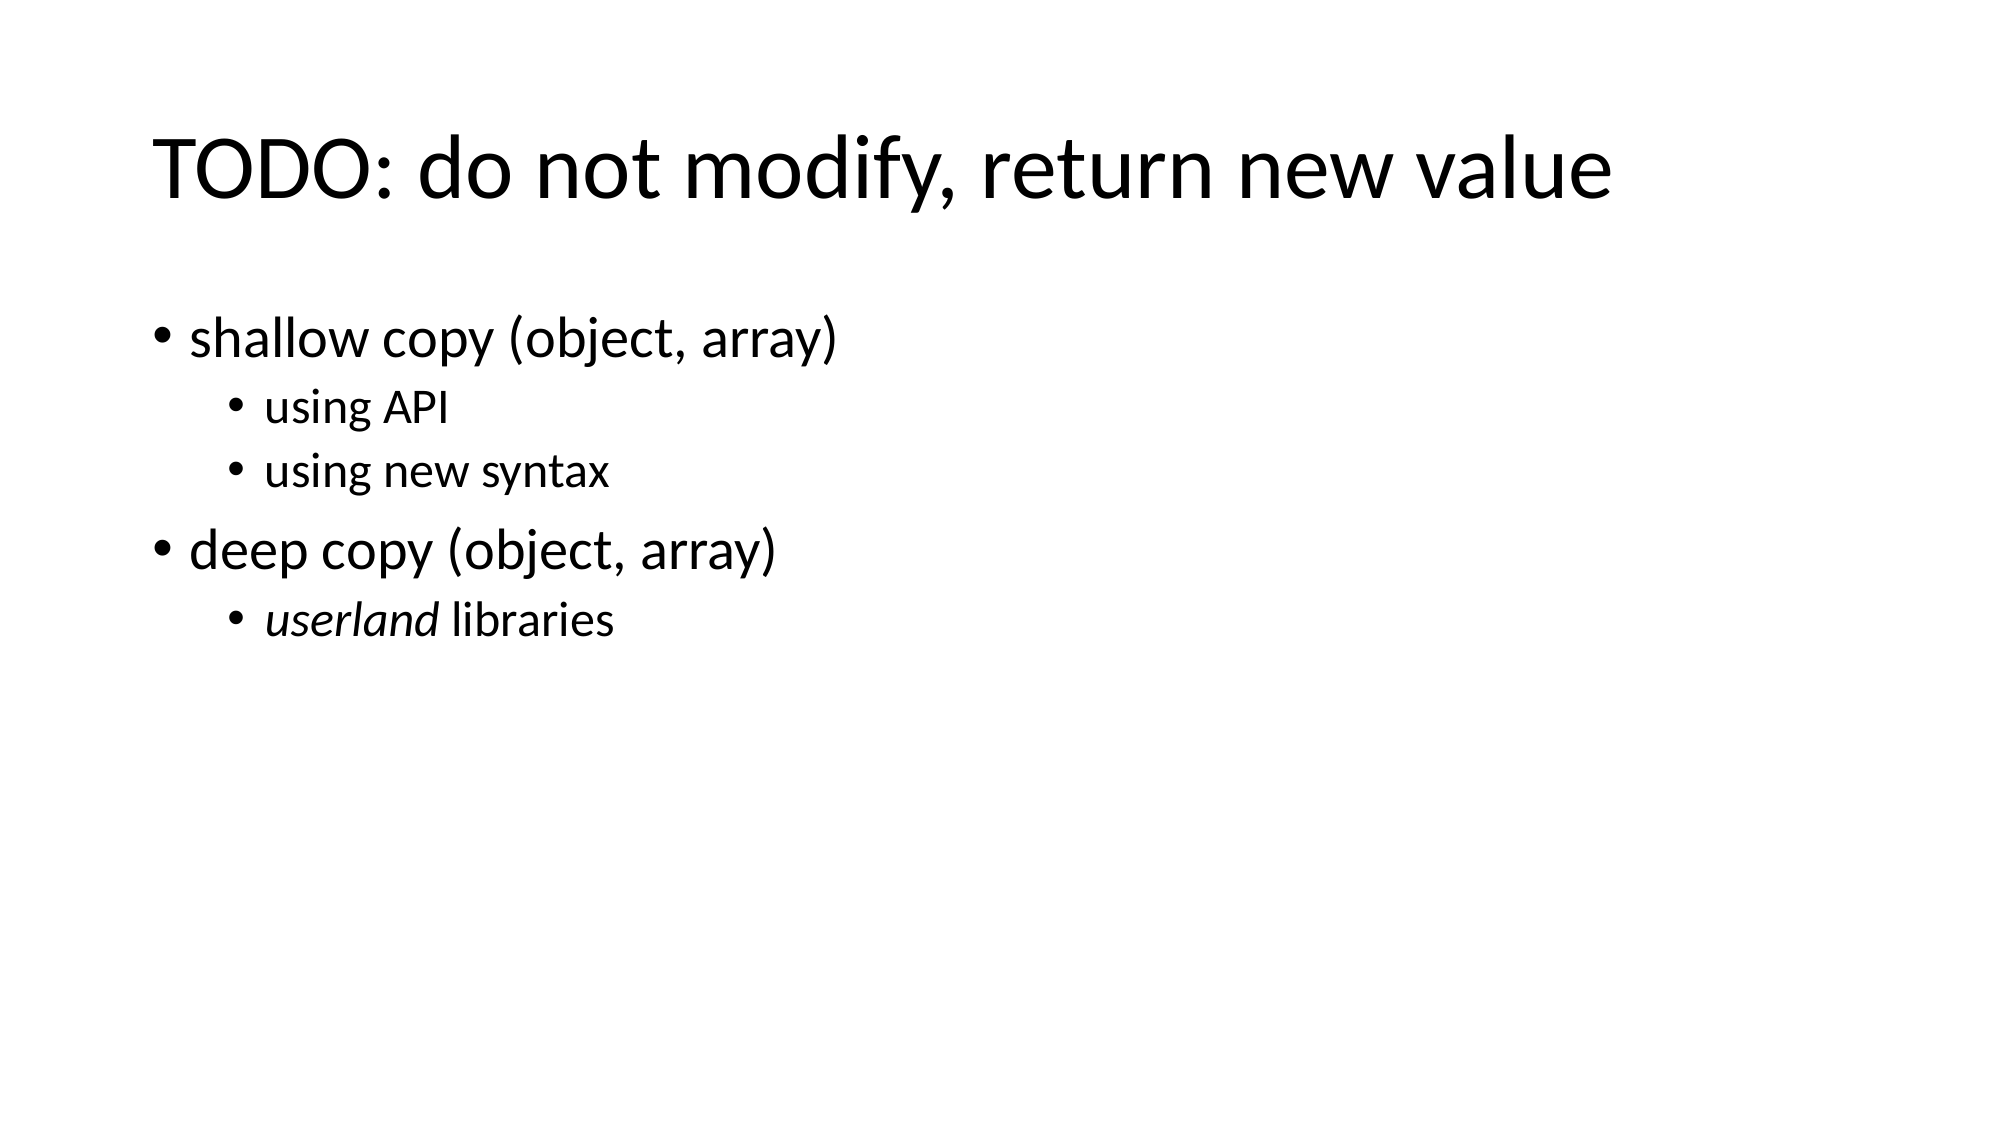

# TODO: do not modify, return new value
shallow copy (object, array)
using API
using new syntax
deep copy (object, array)
userland libraries